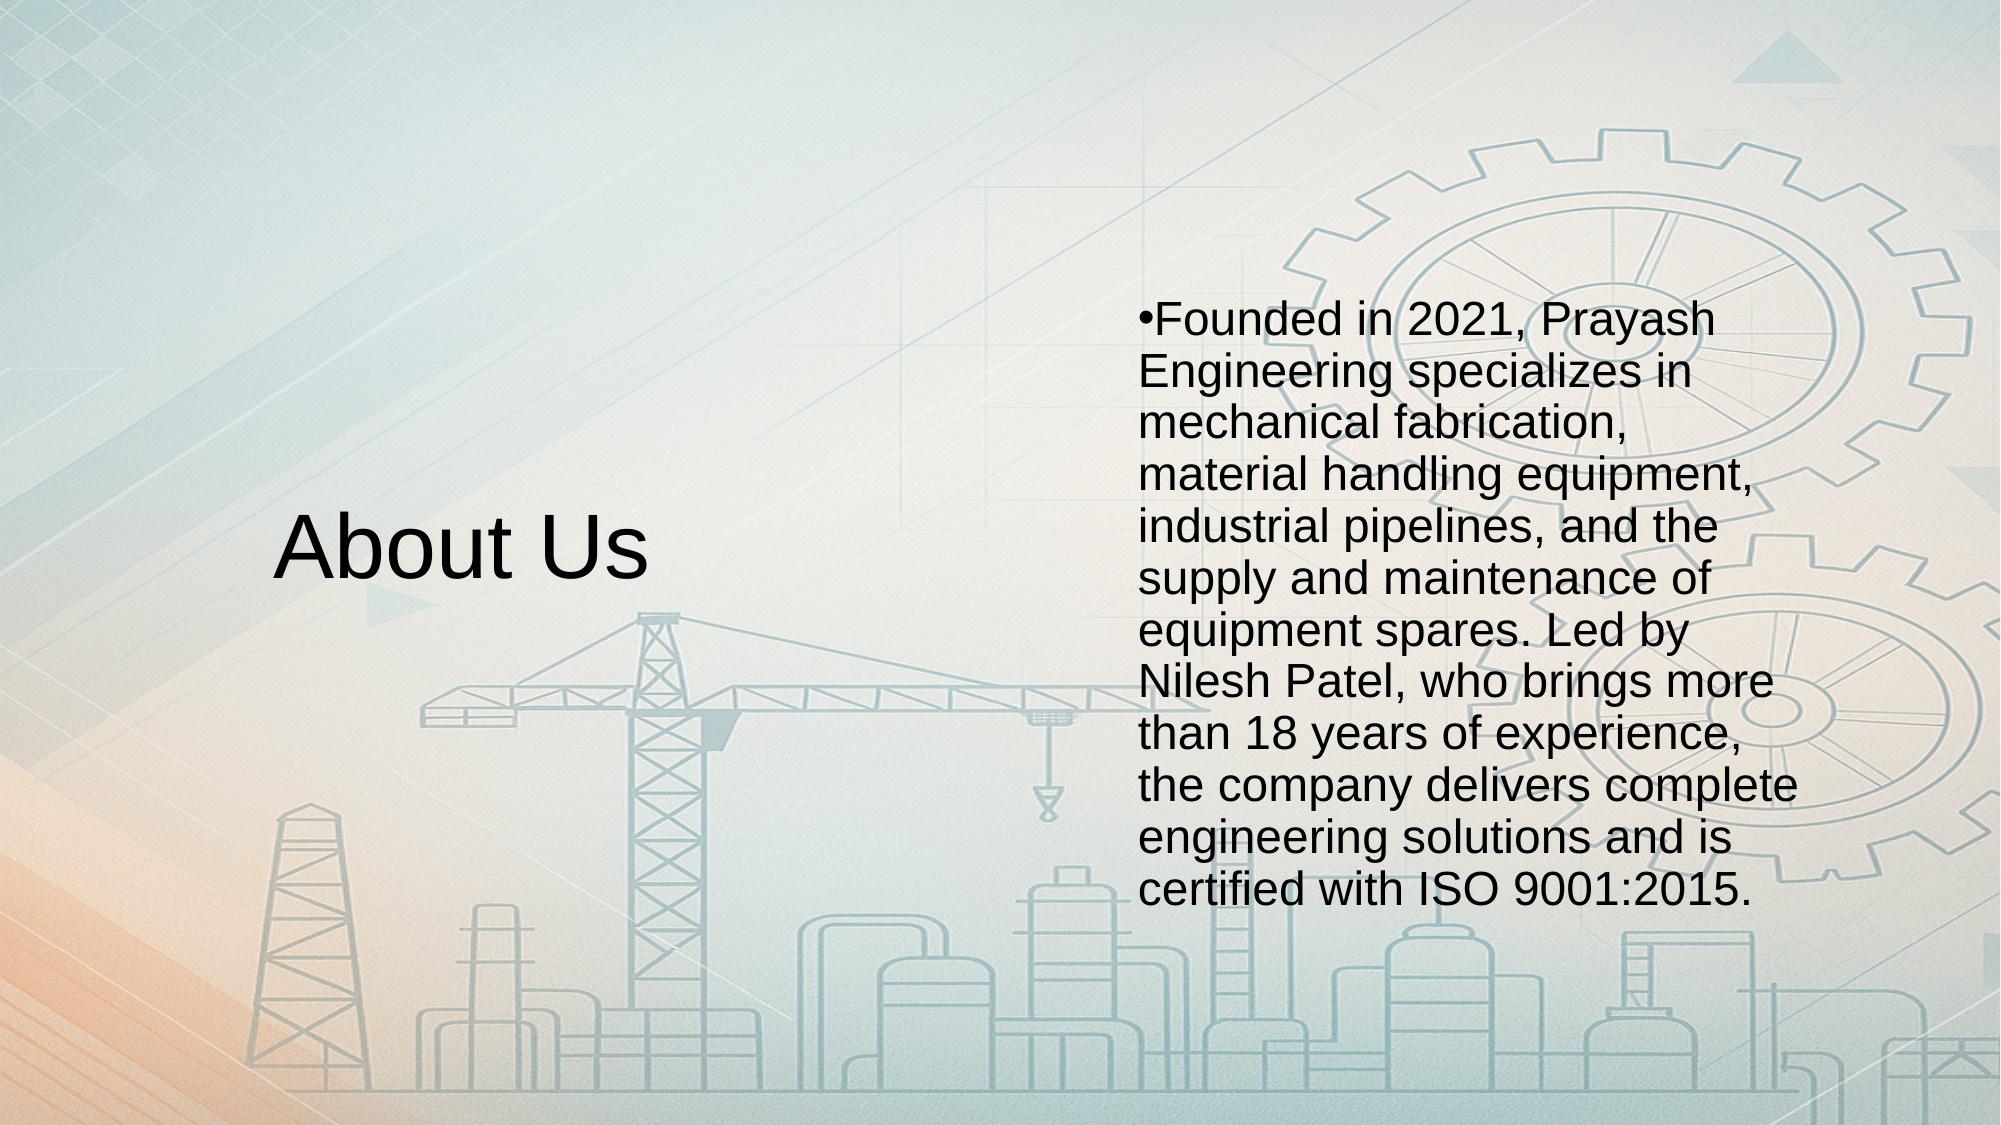

# About Us
Founded in 2021, Prayash Engineering specializes in mechanical fabrication, material handling equipment, industrial pipelines, and the supply and maintenance of equipment spares. Led by Nilesh Patel, who brings more than 18 years of experience, the company delivers complete engineering solutions and is certified with ISO 9001:2015.